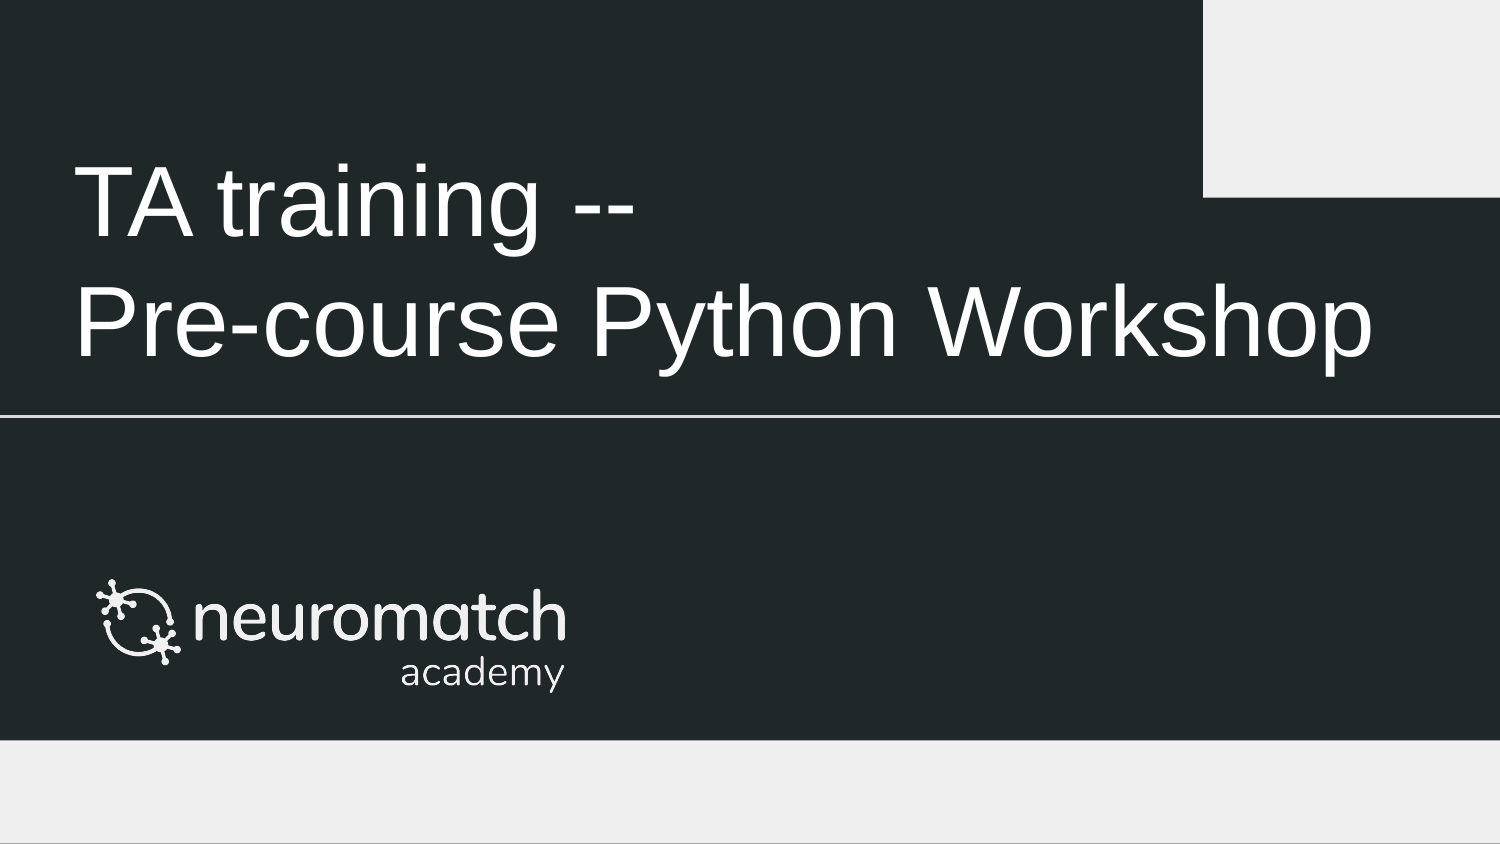

# TA training --
Pre-course Python Workshop